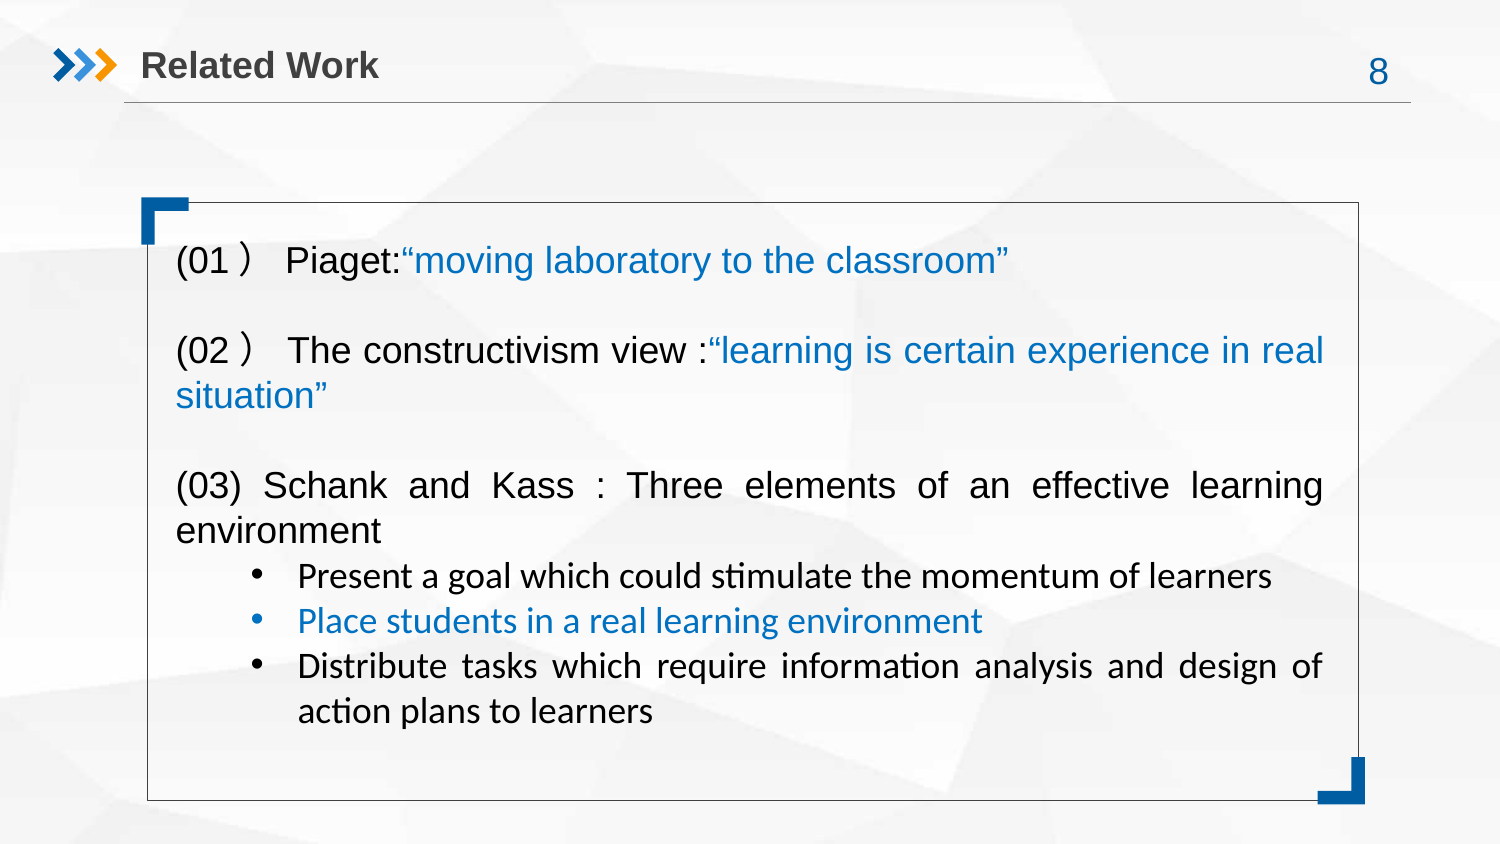

Related Work

(01）Piaget:“moving laboratory to the classroom”

(02）The constructivism view :“learning is certain experience in real situation”

(03) Schank and Kass : Three elements of an effective learning environment
Present a goal which could stimulate the momentum of learners
Place students in a real learning environment
Distribute tasks which require information analysis and design of action plans to learners